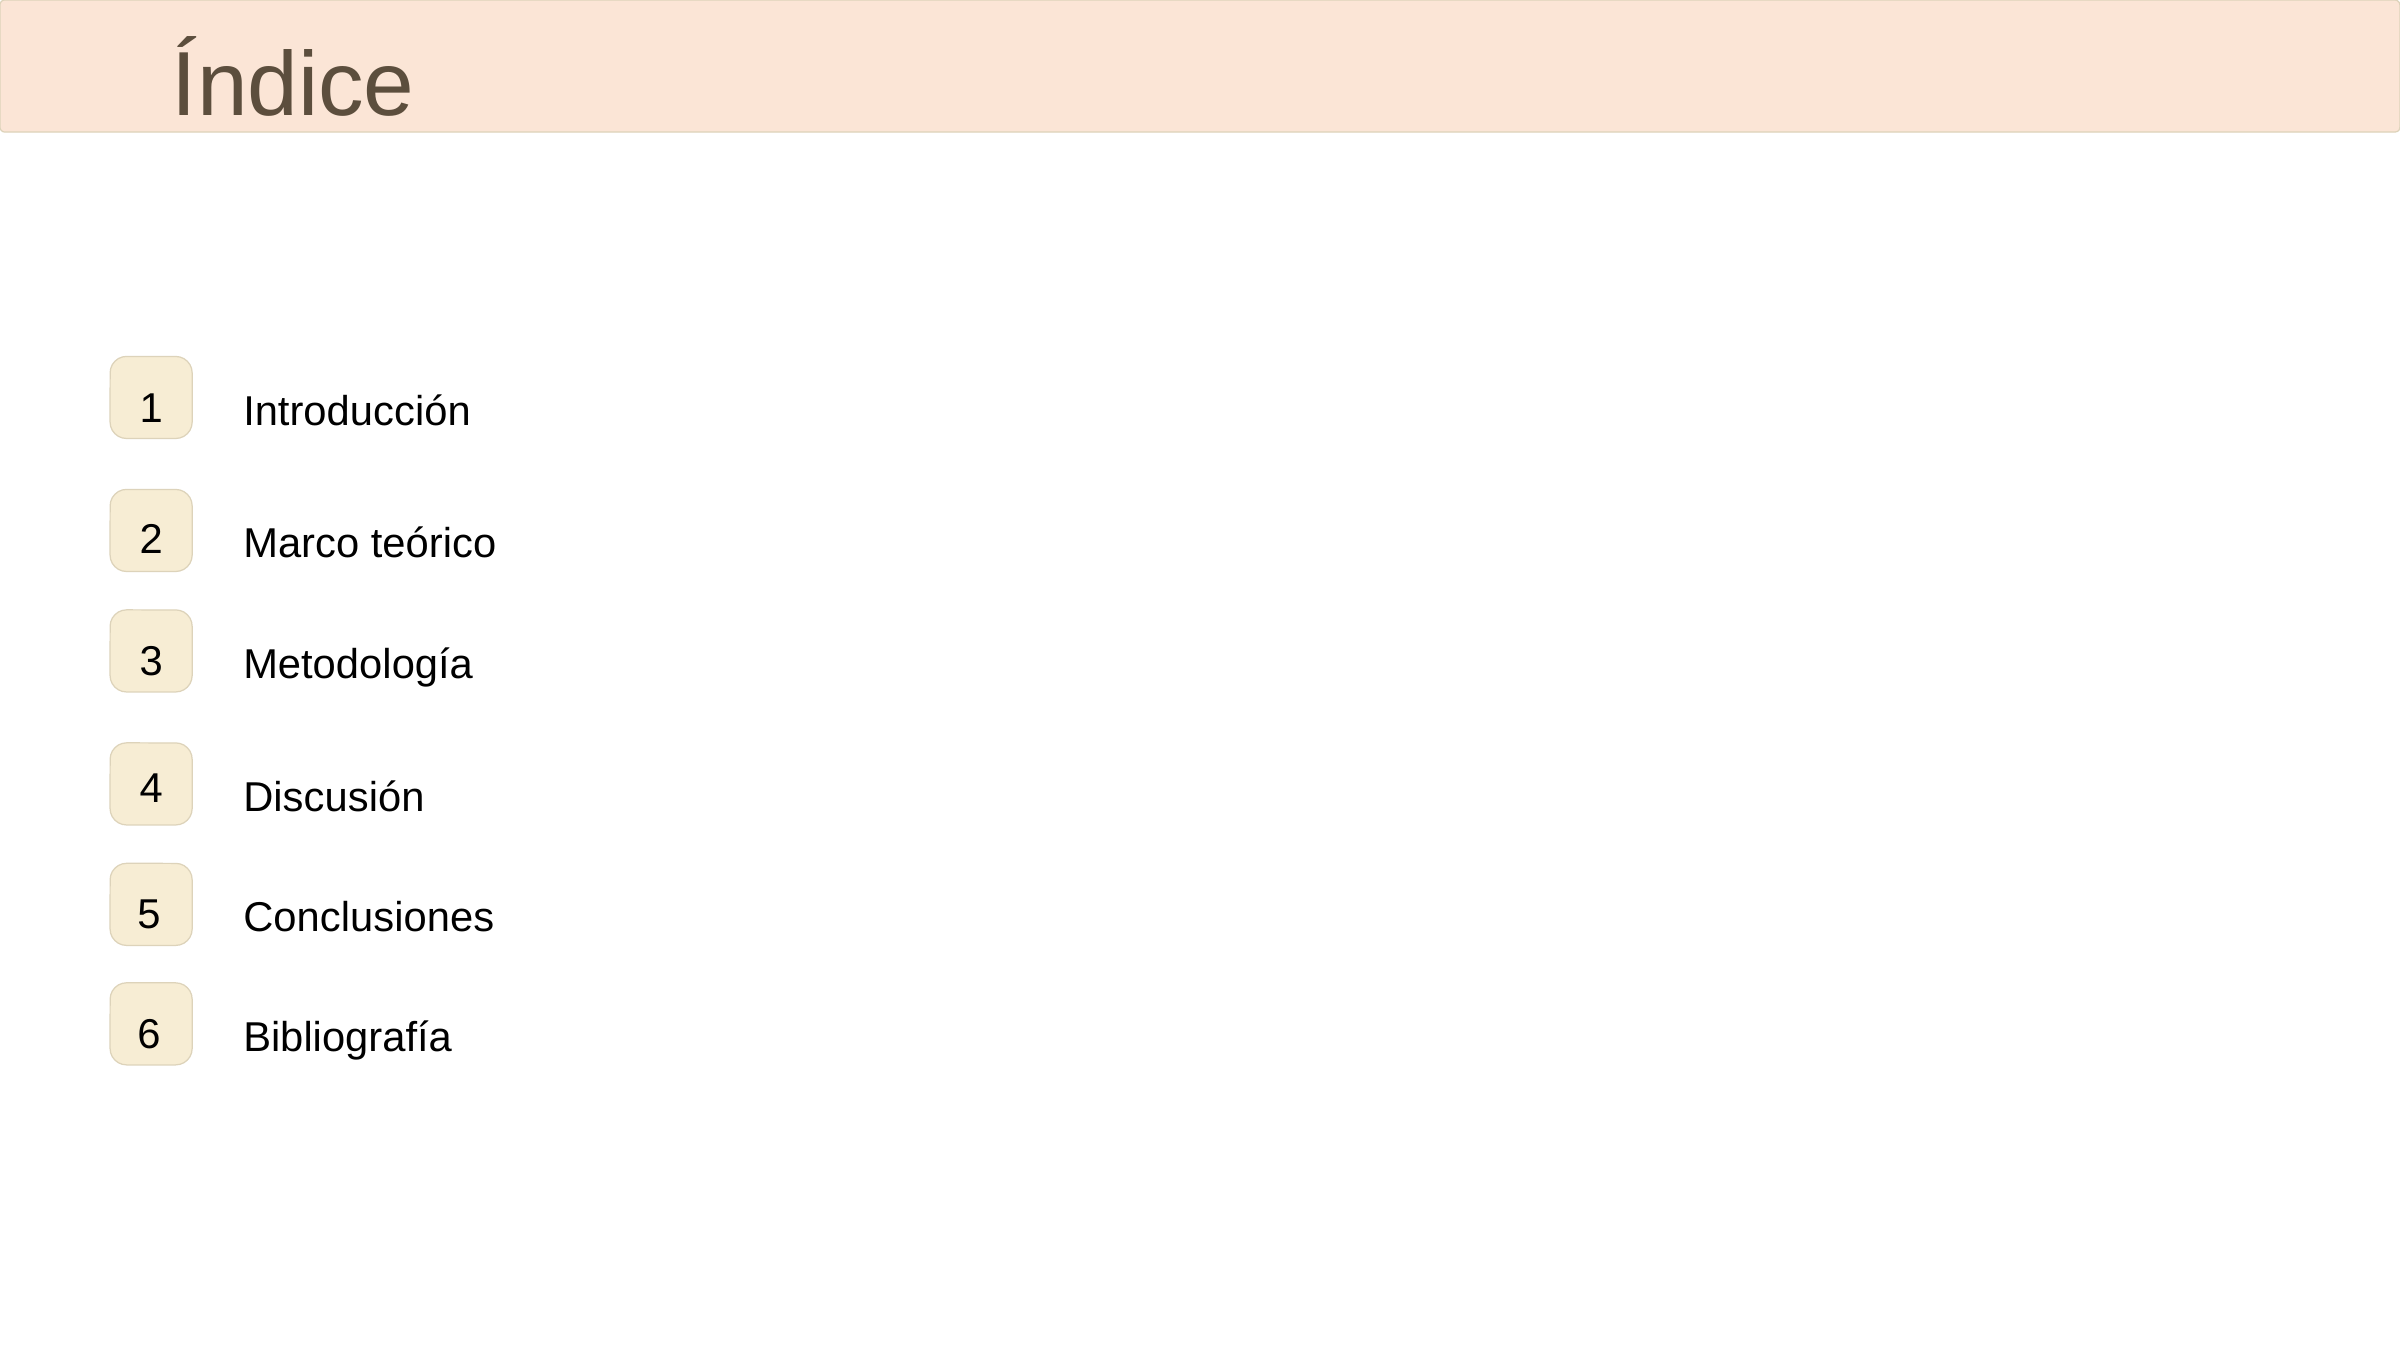

Índice
1

Introducción
2

Marco teórico
3

Metodología
4

Discusión
5

Conclusiones
6

Bibliografía